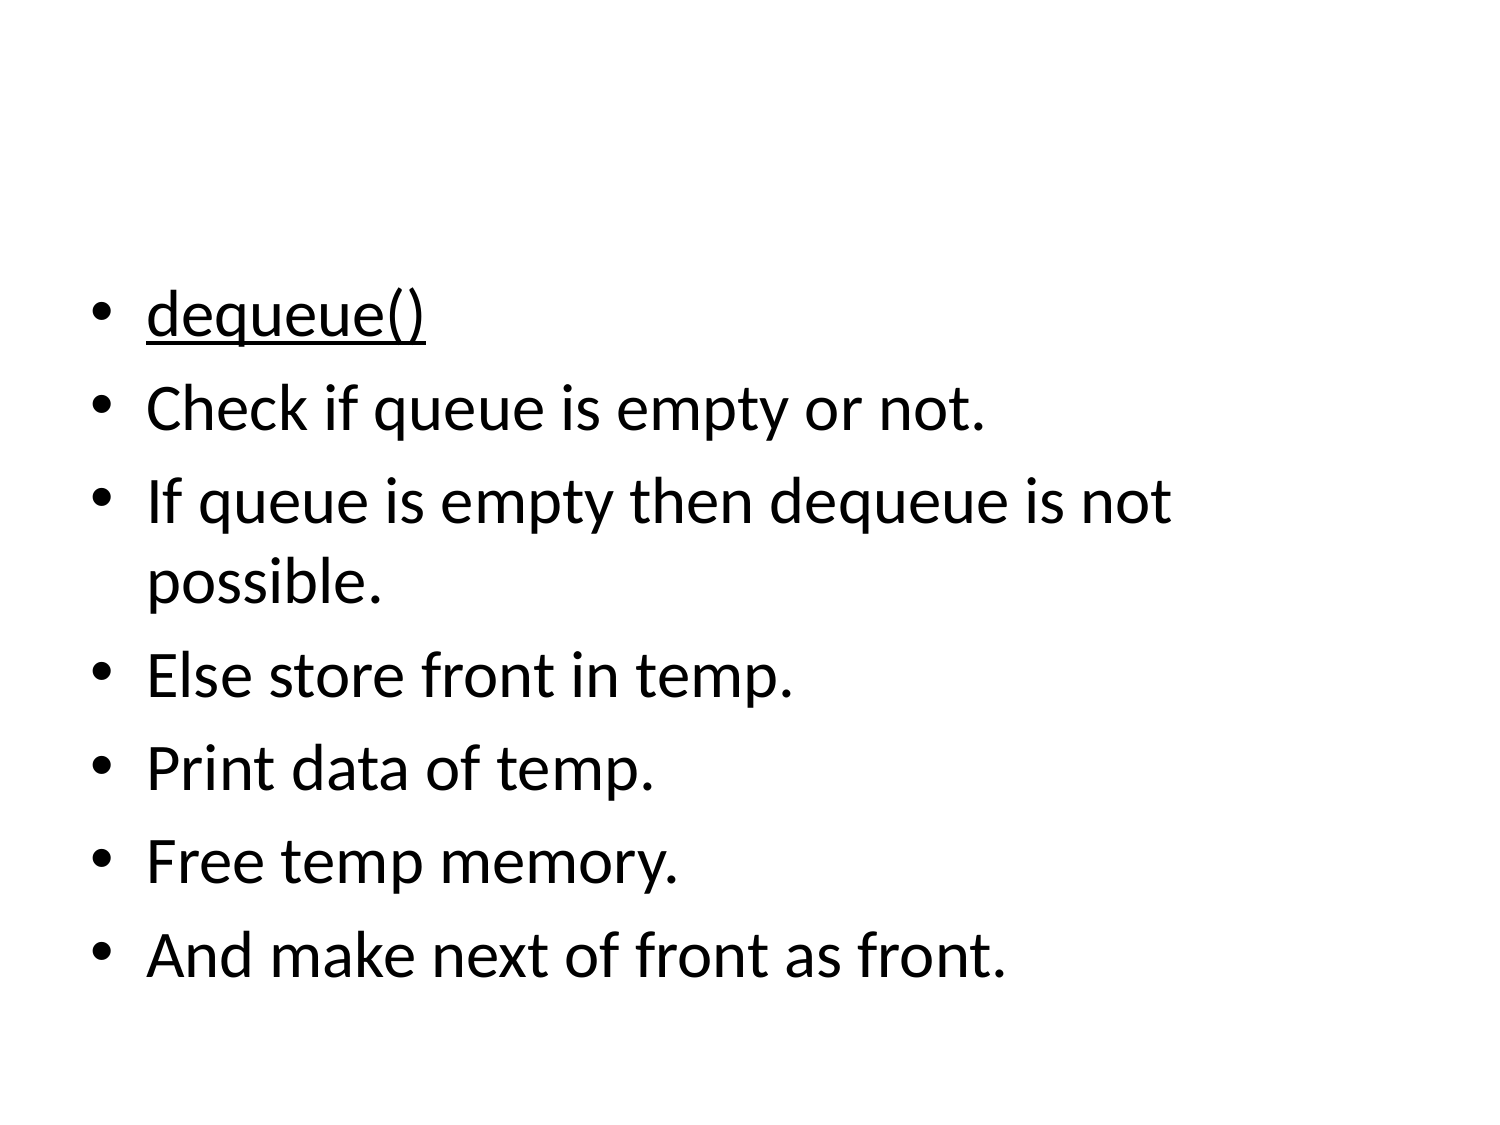

#
dequeue()
Check if queue is empty or not.
If queue is empty then dequeue is not possible.
Else store front in temp.
Print data of temp.
Free temp memory.
And make next of front as front.